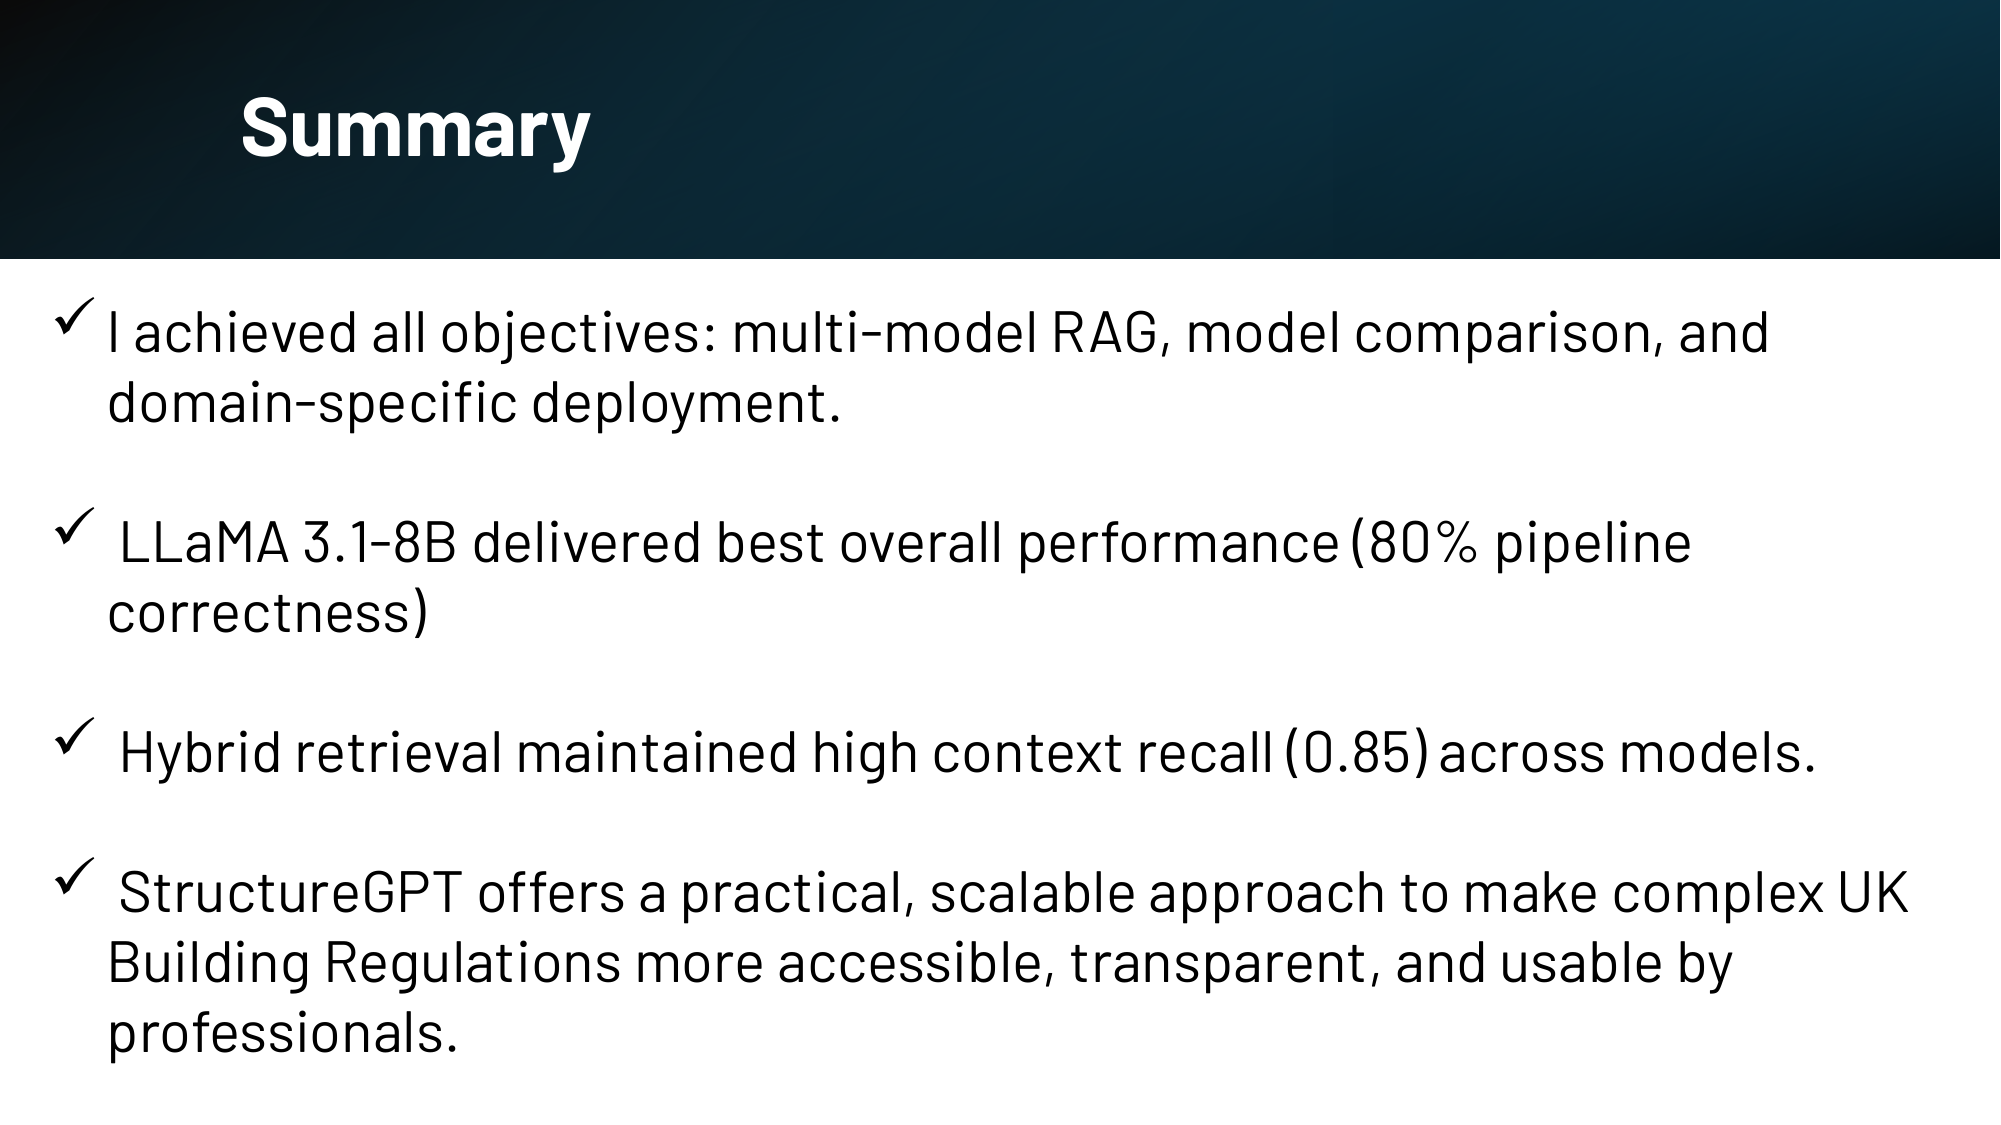

# Summary
I achieved all objectives: multi-model RAG, model comparison, and domain-specific deployment.

 LLaMA 3.1-8B delivered best overall performance (80% pipeline correctness)

 Hybrid retrieval maintained high context recall (0.85) across models.

 StructureGPT offers a practical, scalable approach to make complex UK Building Regulations more accessible, transparent, and usable by professionals.